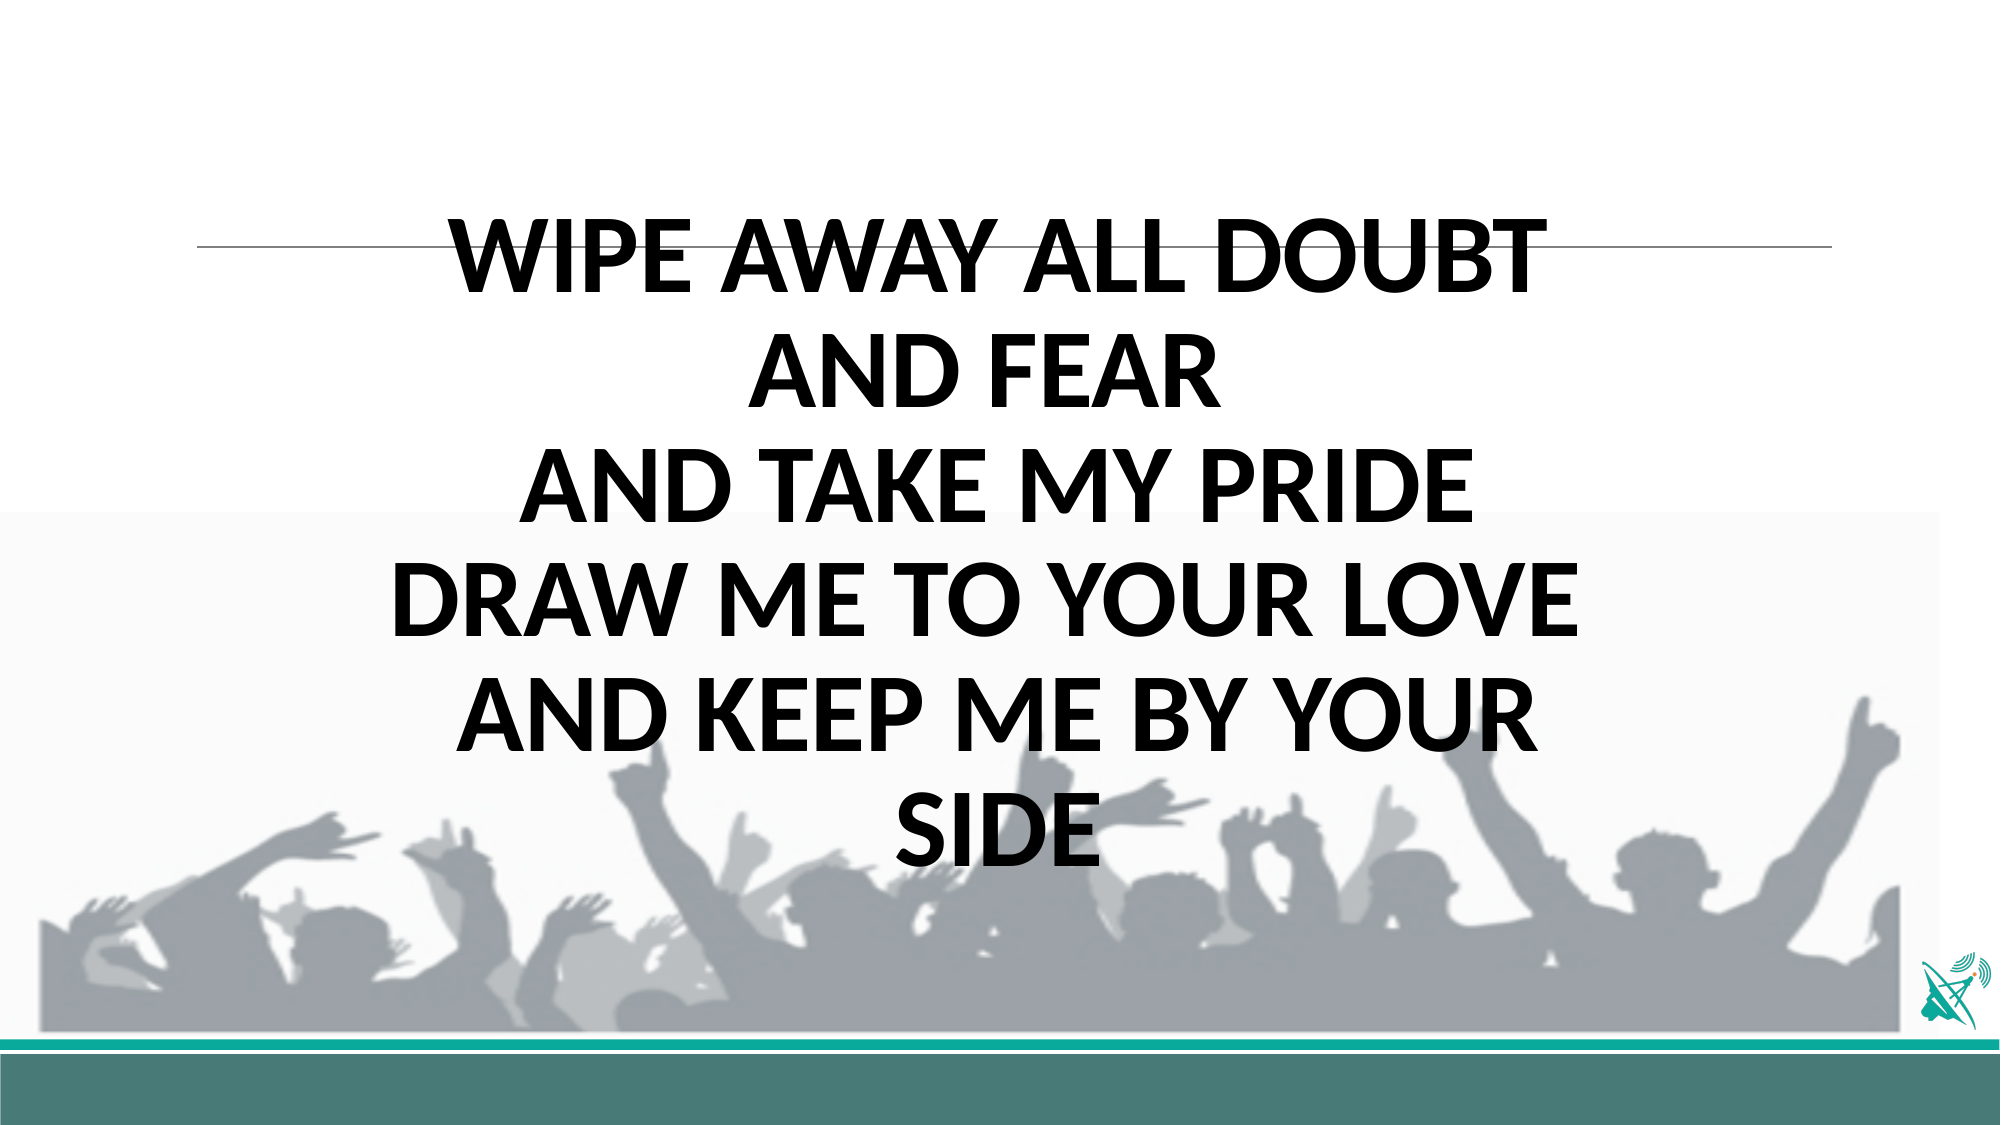

# WIPE AWAY ALL DOUBT AND FEAR AND TAKE MY PRIDE DRAW ME TO YOUR LOVE AND KEEP ME BY YOUR SIDE